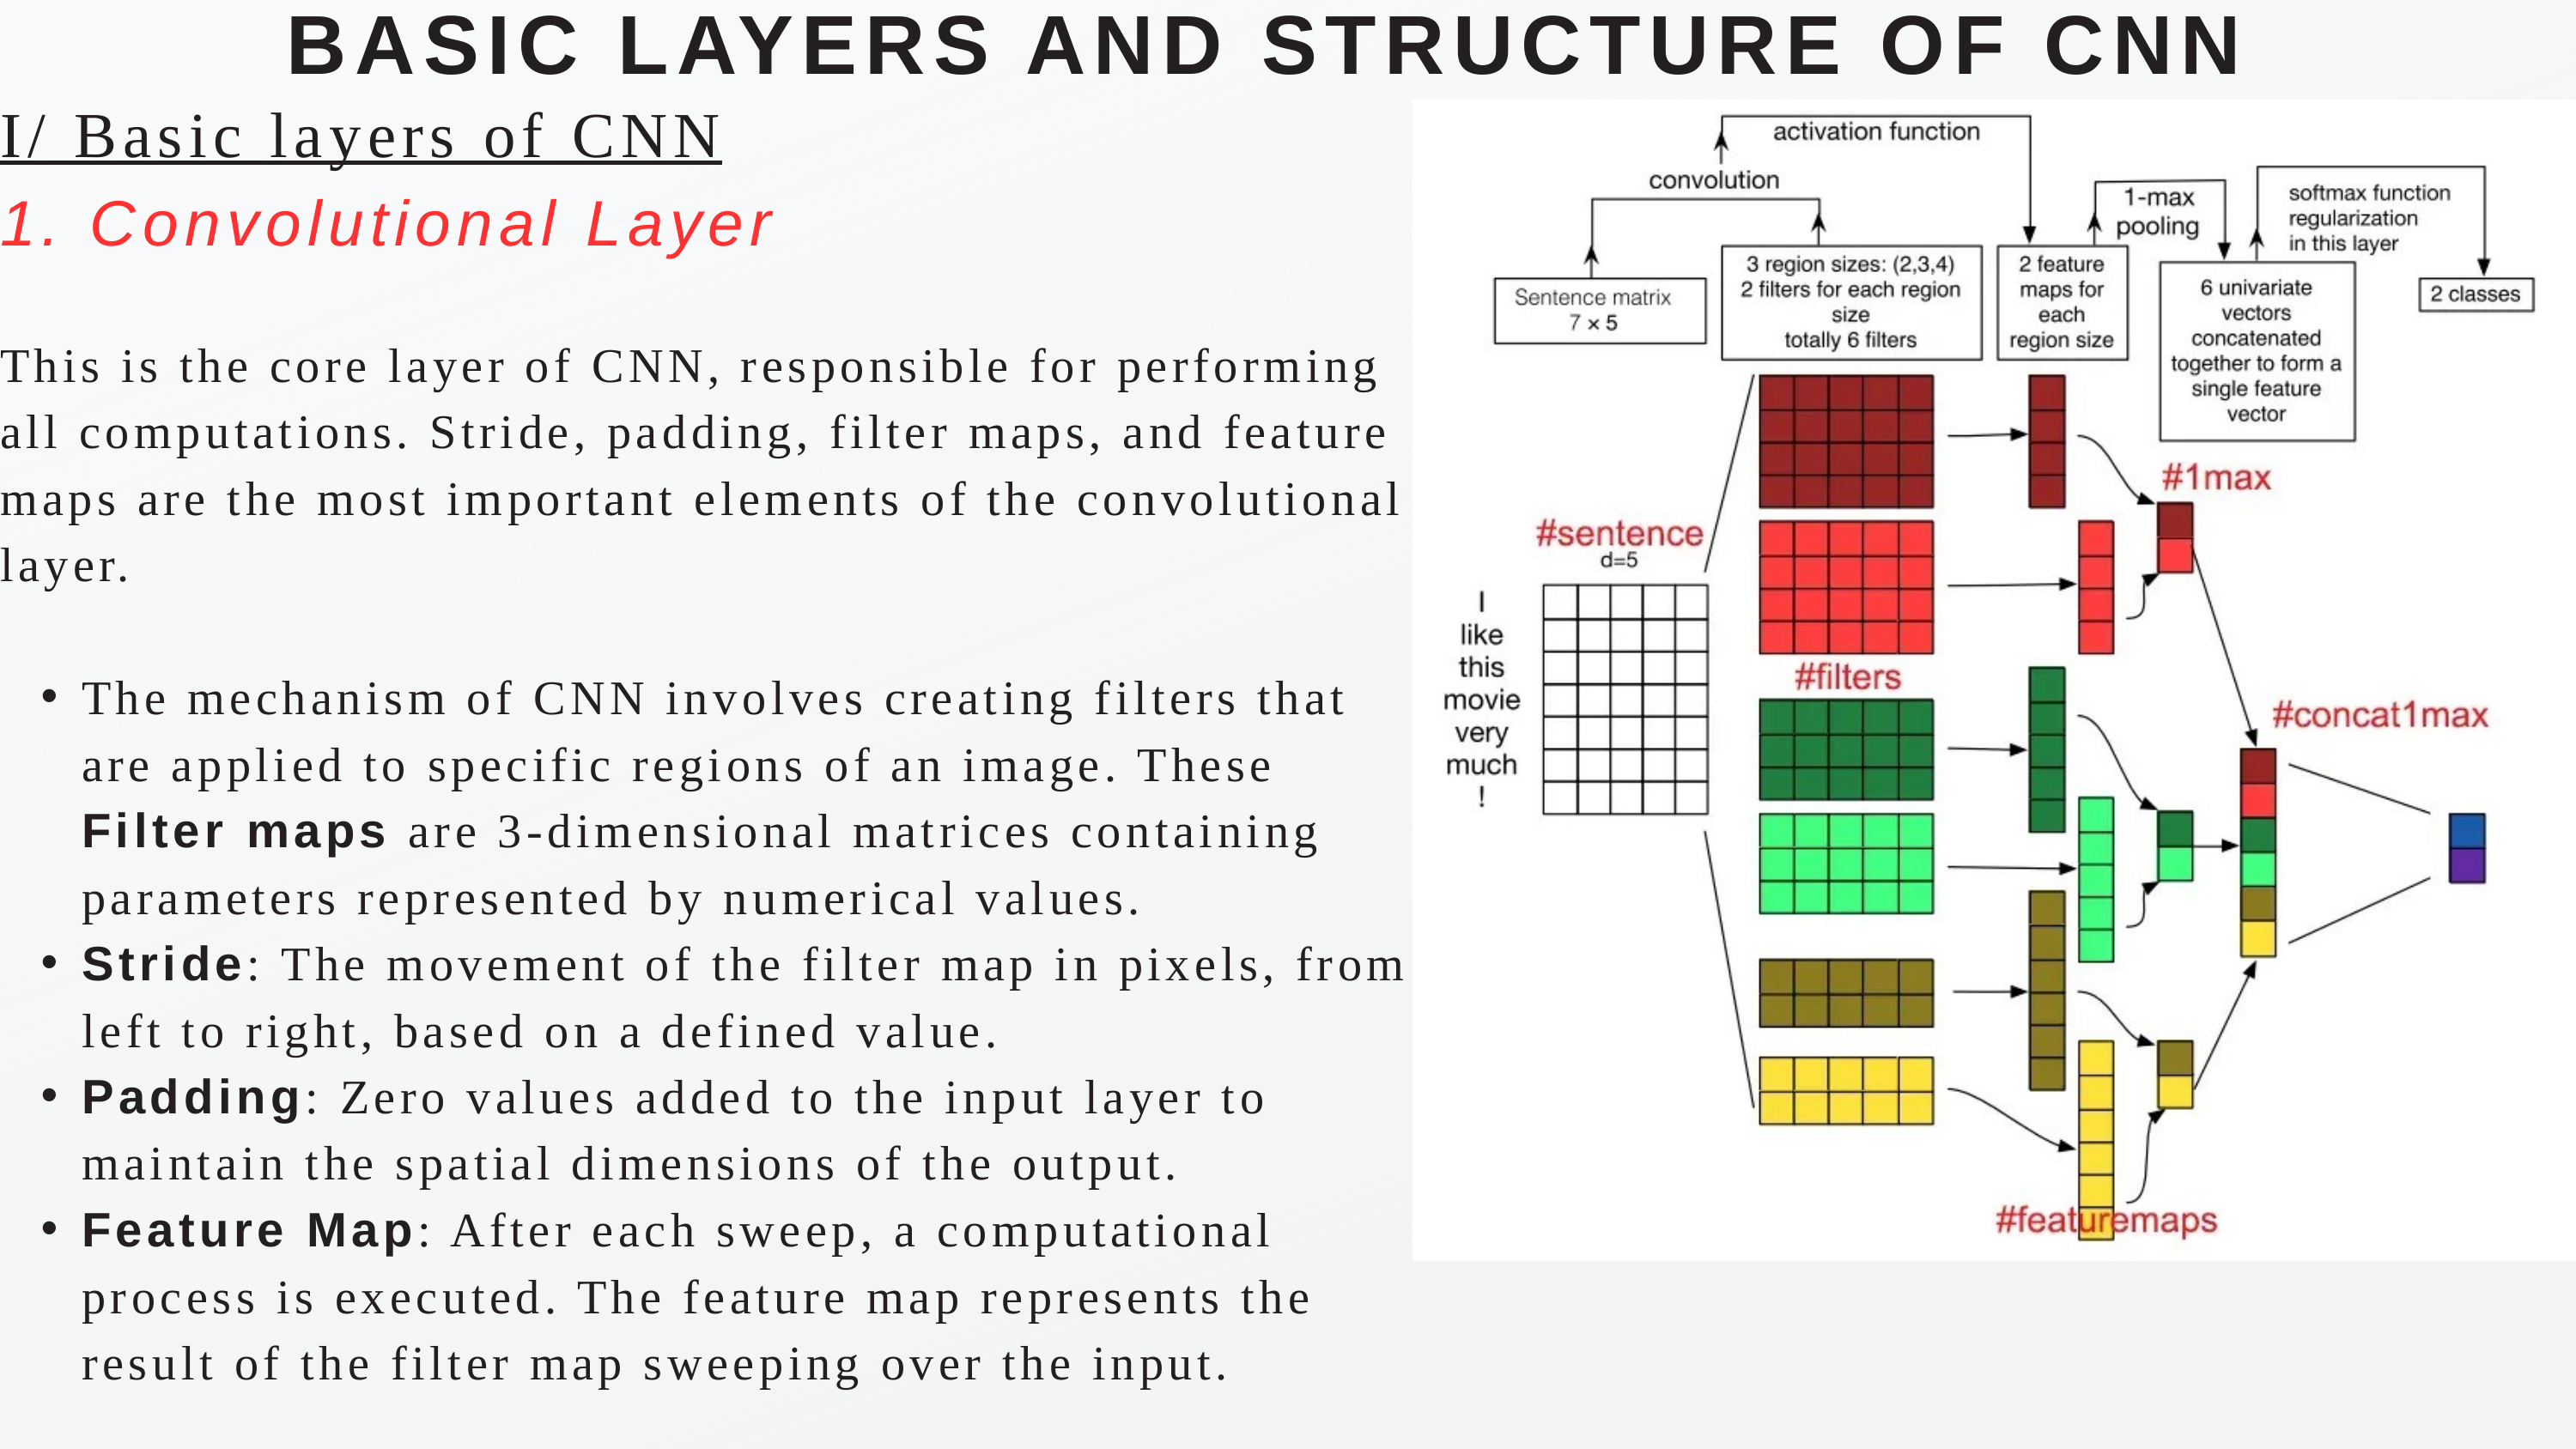

BASIC LAYERS AND STRUCTURE OF CNN
I/ Basic layers of CNN
1. Convolutional Layer

This is the core layer of CNN, responsible for performing all computations. Stride, padding, filter maps, and feature maps are the most important elements of the convolutional layer.

The mechanism of CNN involves creating filters that are applied to specific regions of an image. These Filter maps are 3-dimensional matrices containing parameters represented by numerical values.
Stride: The movement of the filter map in pixels, from left to right, based on a defined value.
Padding: Zero values added to the input layer to maintain the spatial dimensions of the output.
Feature Map: After each sweep, a computational process is executed. The feature map represents the result of the filter map sweeping over the input.